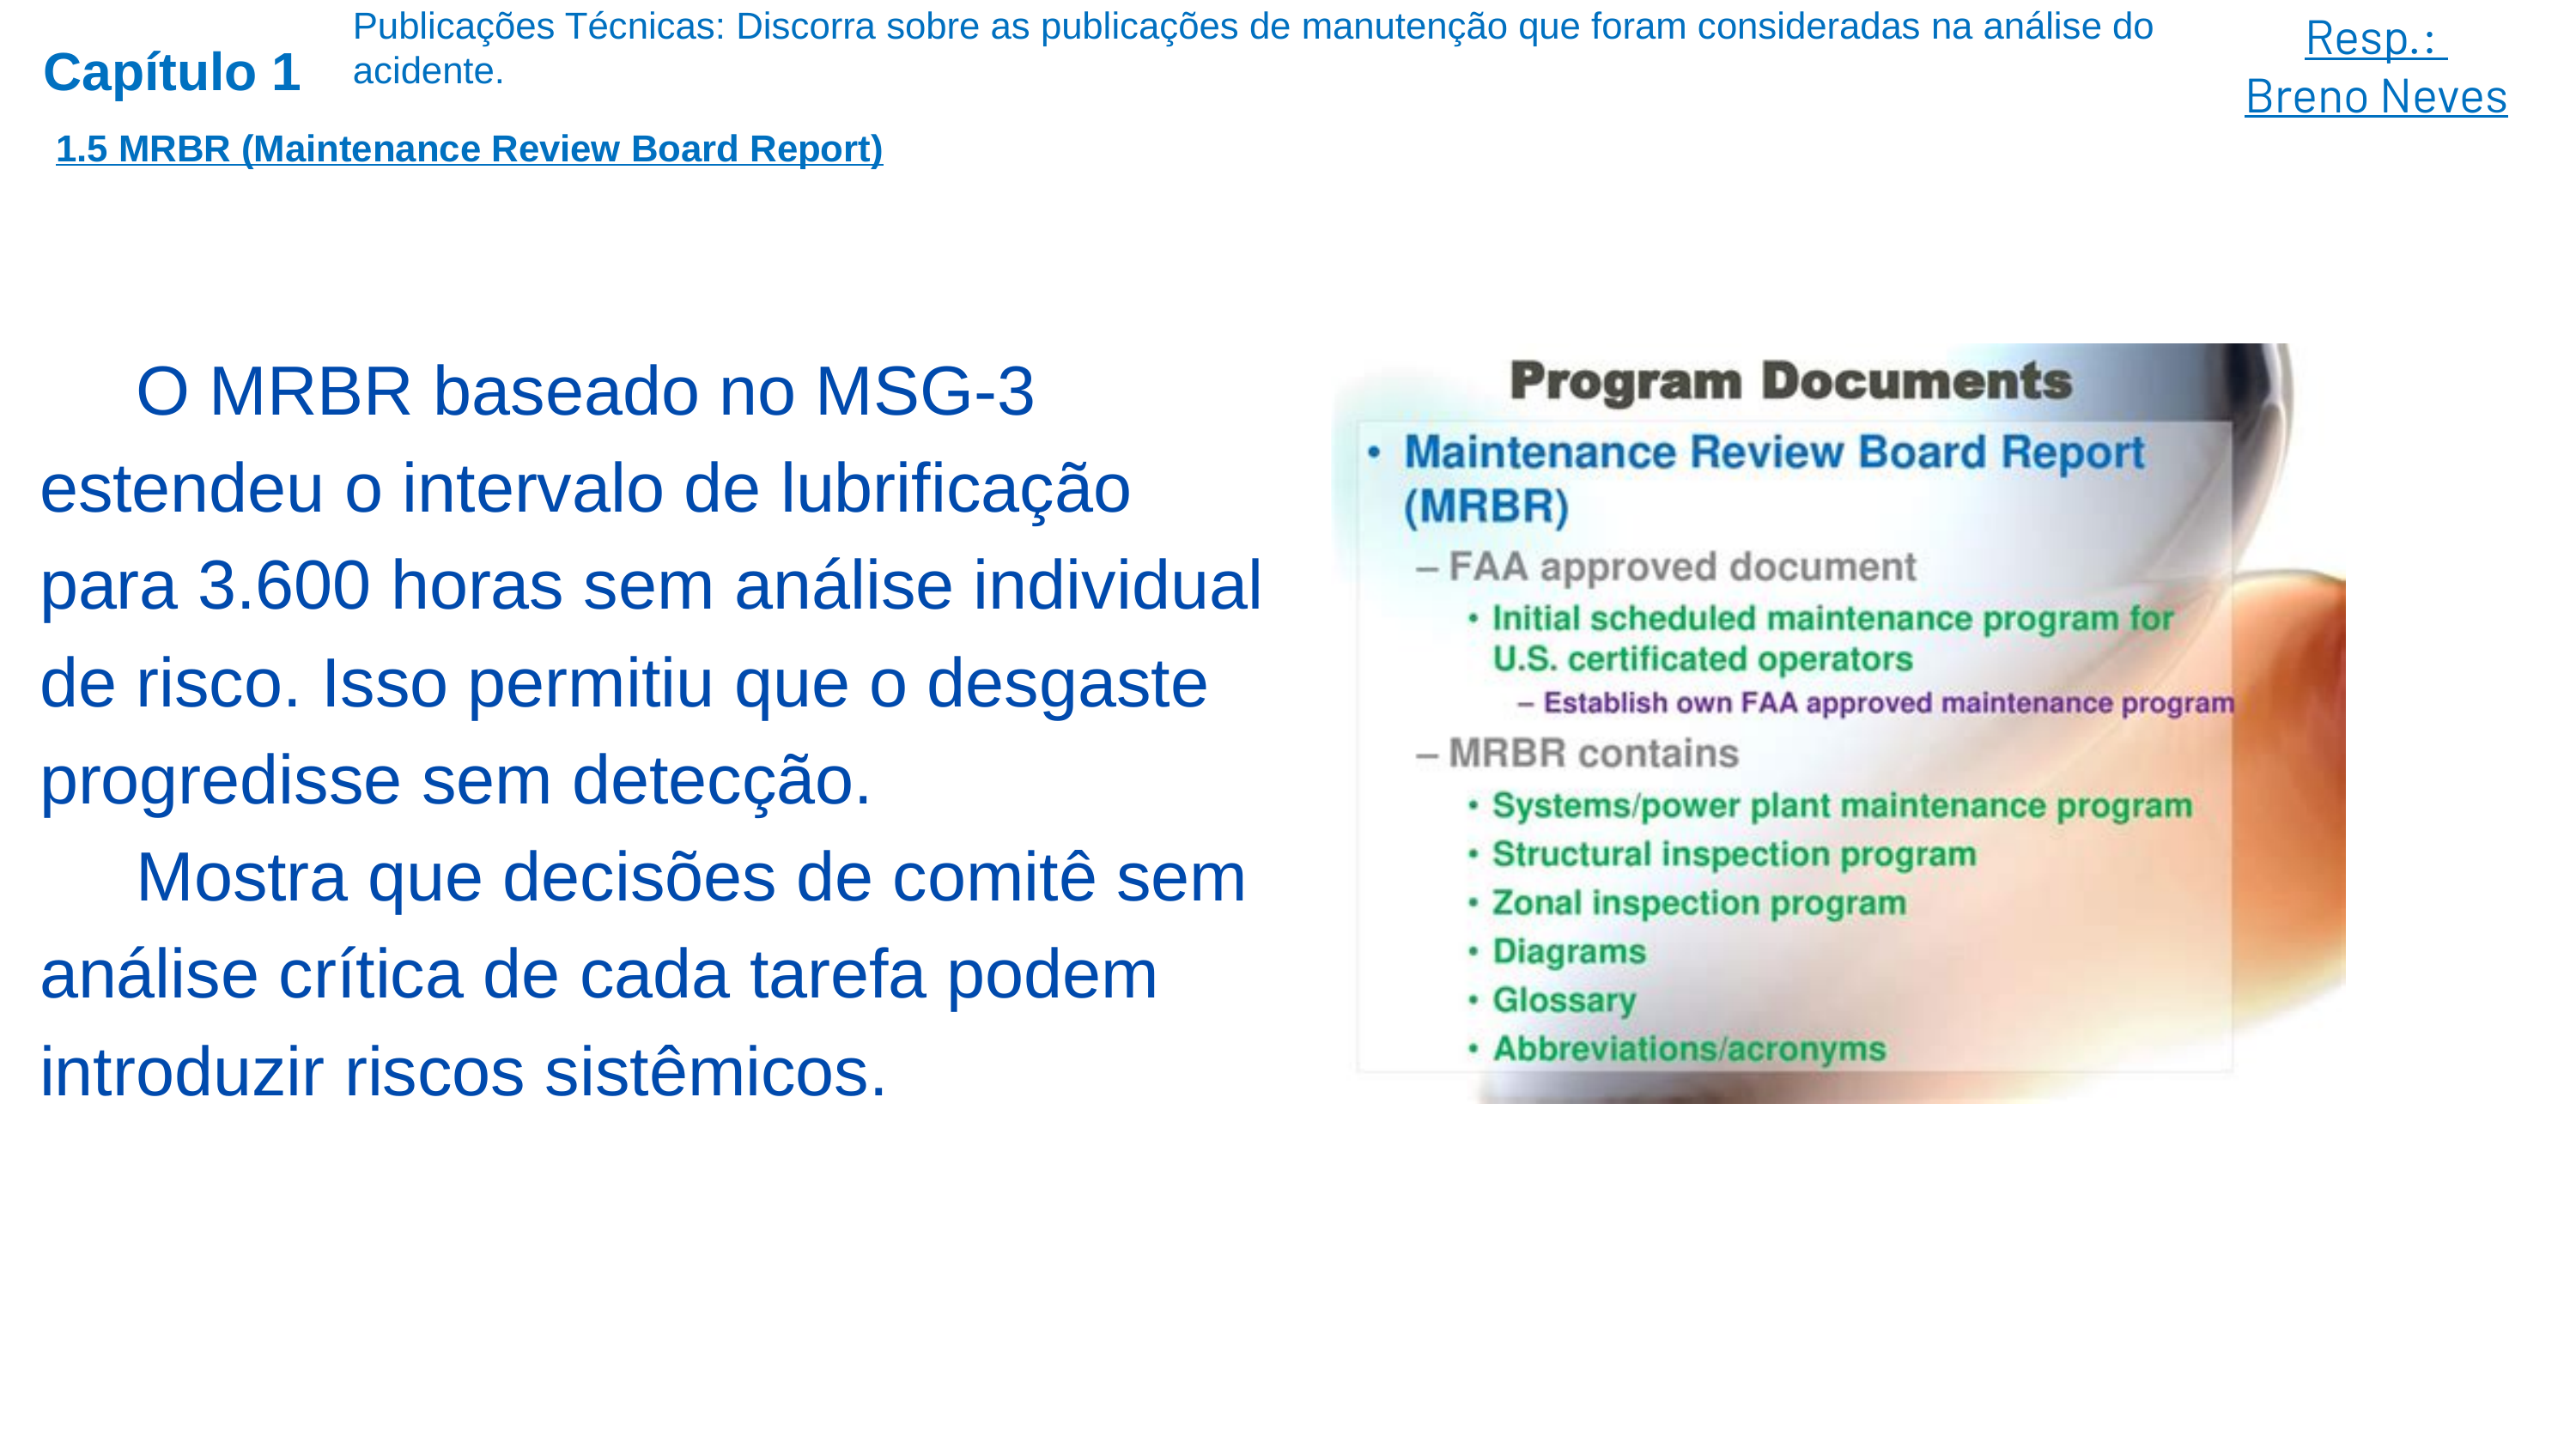

Publicações Técnicas: Discorra sobre as publicações de manutenção que foram consideradas na análise do acidente.

Resp.:
Breno Neves

Capítulo 1
1.5 MRBR (Maintenance Review Board Report)

     O MRBR baseado no MSG-3 estendeu o intervalo de lubrificação para 3.600 horas sem análise individual de risco. Isso permitiu que o desgaste progredisse sem detecção.
     Mostra que decisões de comitê sem análise crítica de cada tarefa podem introduzir riscos sistêmicos.